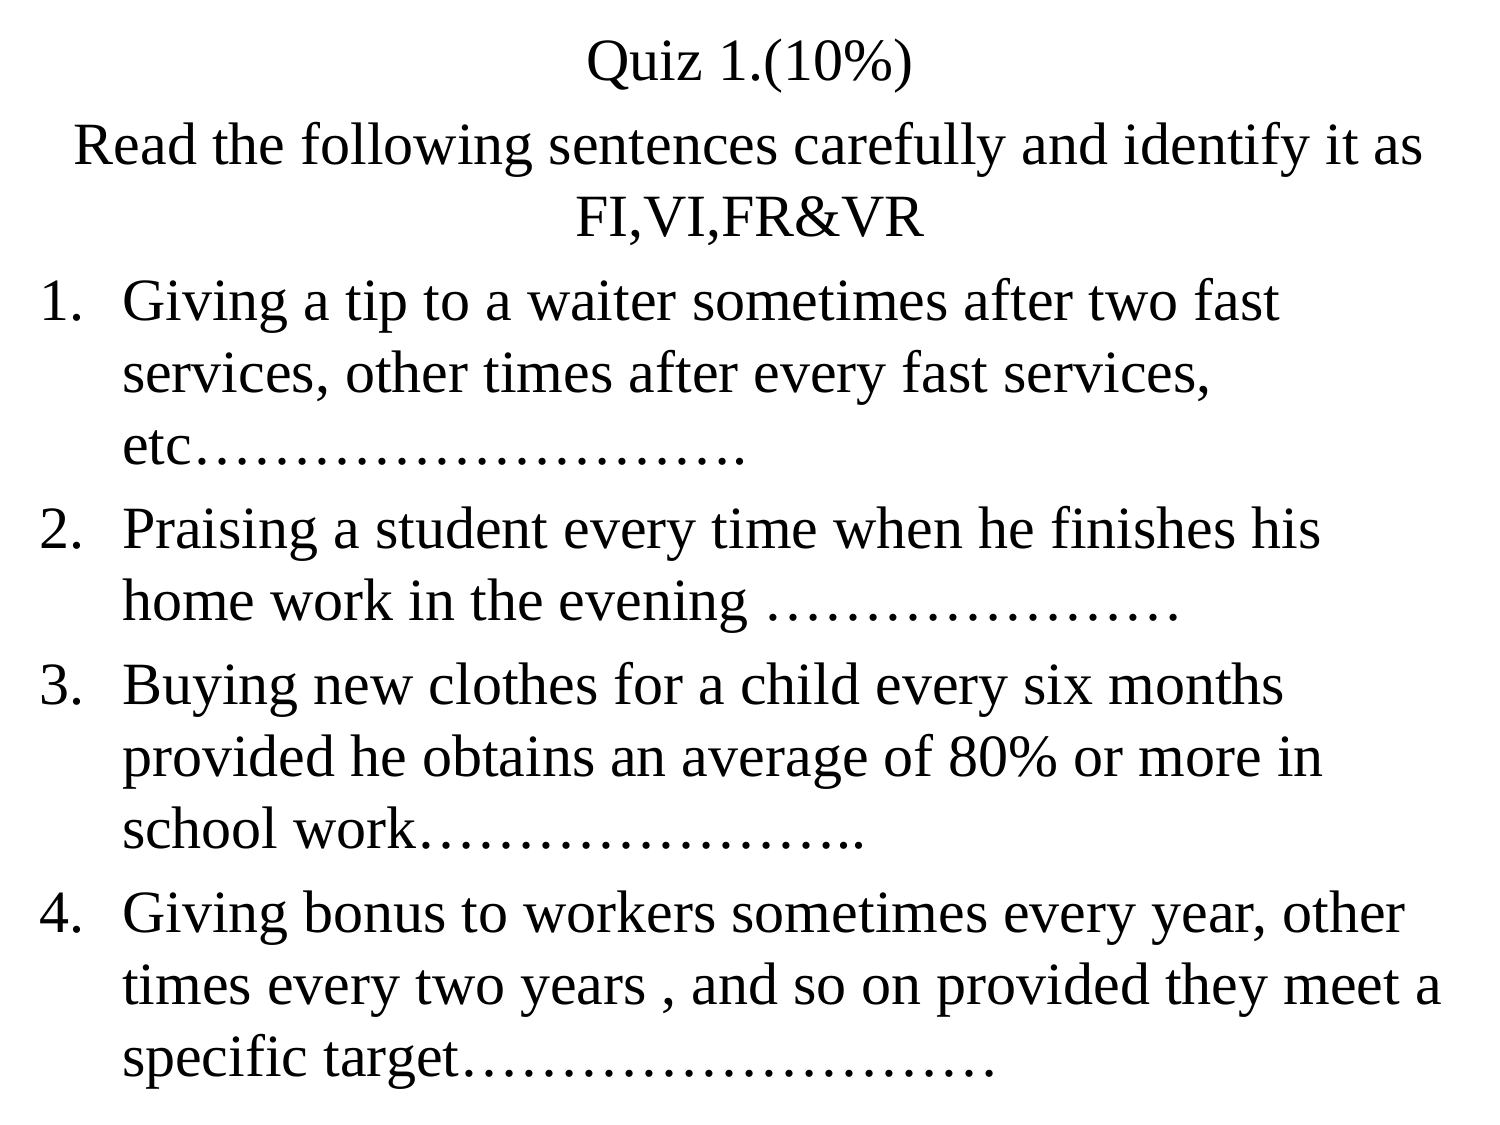

Quiz 1.(10%)
Read the following sentences carefully and identify it as FI,VI,FR&VR
Giving a tip to a waiter sometimes after two fast services, other times after every fast services, etc……………………….
Praising a student every time when he finishes his home work in the evening …………………
Buying new clothes for a child every six months provided he obtains an average of 80% or more in school work…………………..
Giving bonus to workers sometimes every year, other times every two years , and so on provided they meet a specific target………………………